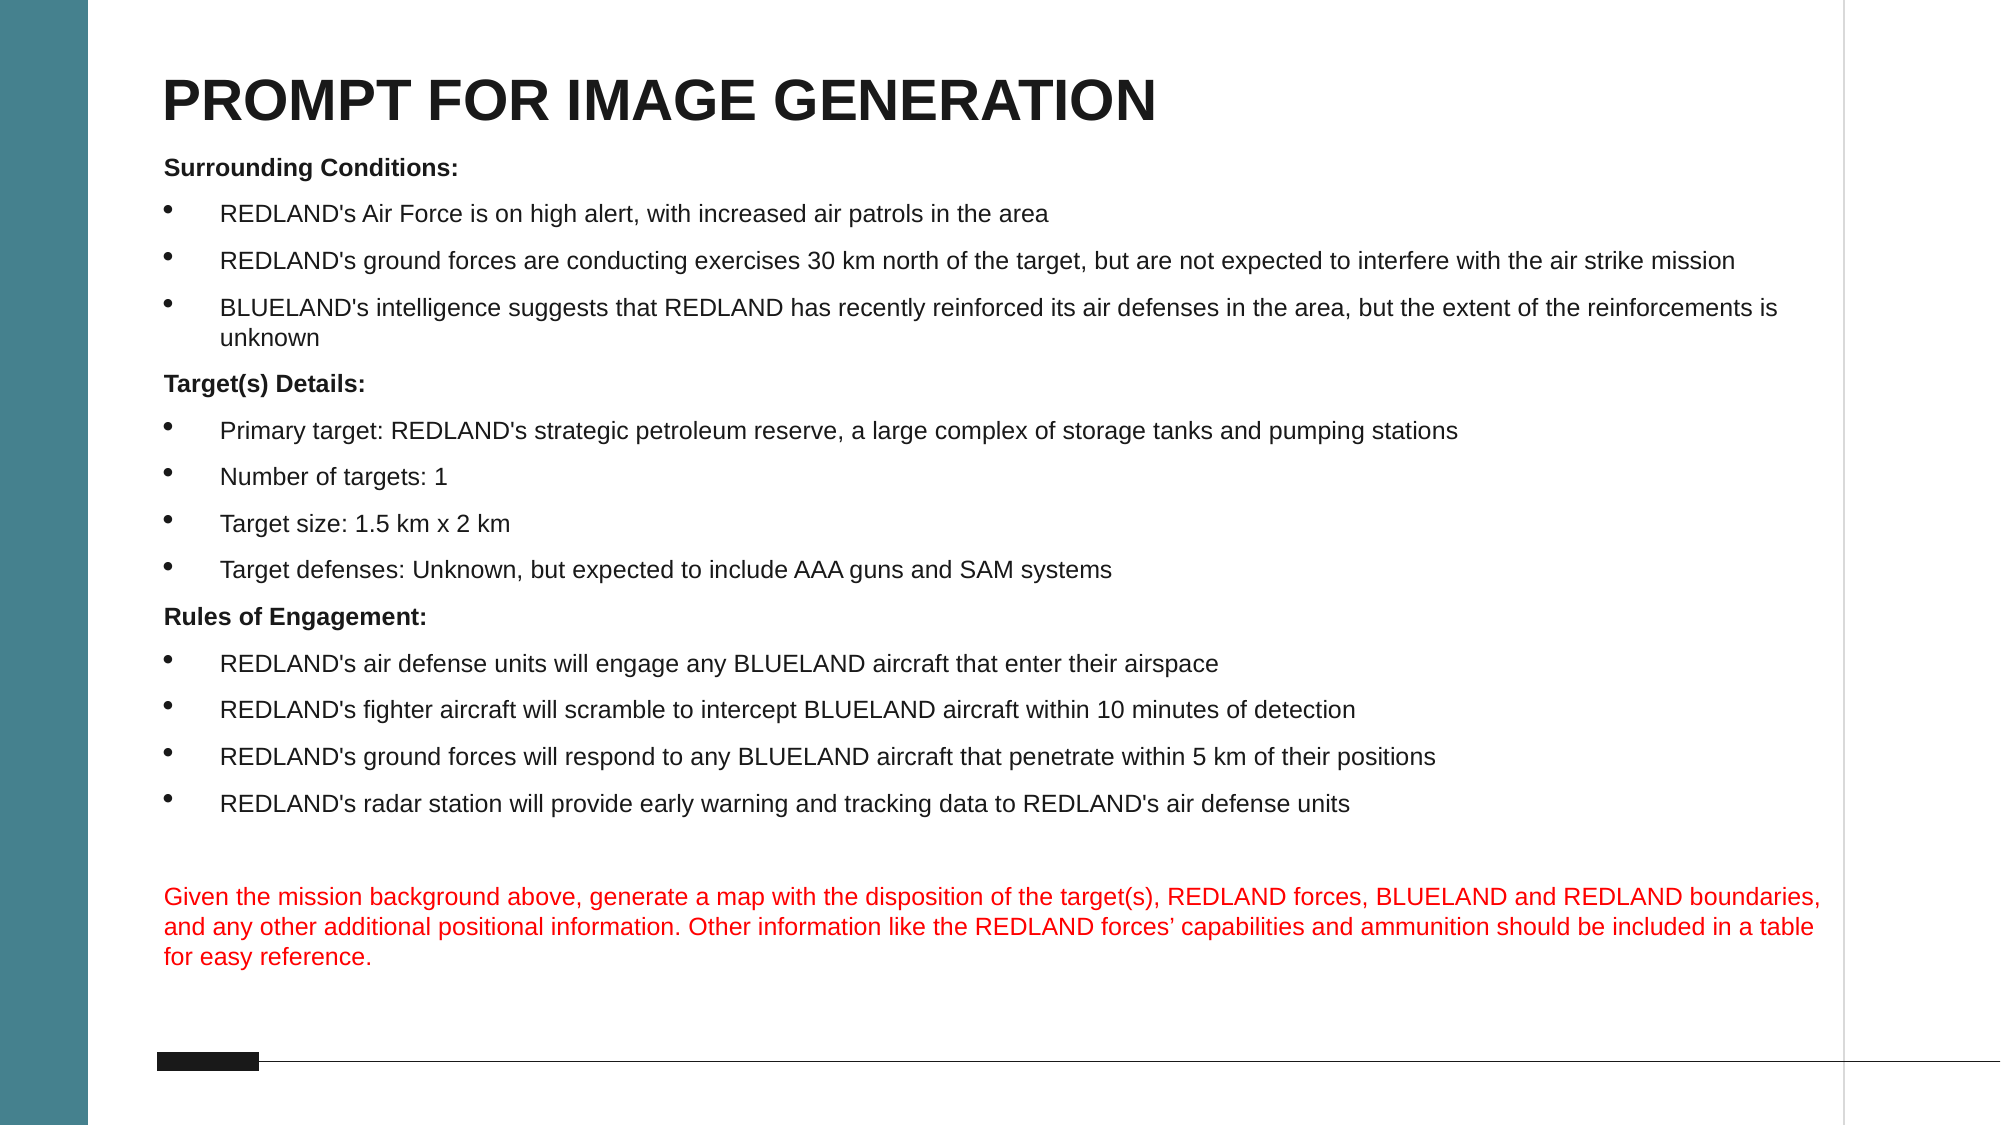

PROMPT FOR IMAGE GENERATION
Surrounding Conditions:
REDLAND's Air Force is on high alert, with increased air patrols in the area
REDLAND's ground forces are conducting exercises 30 km north of the target, but are not expected to interfere with the air strike mission
BLUELAND's intelligence suggests that REDLAND has recently reinforced its air defenses in the area, but the extent of the reinforcements is unknown
Target(s) Details:
Primary target: REDLAND's strategic petroleum reserve, a large complex of storage tanks and pumping stations
Number of targets: 1
Target size: 1.5 km x 2 km
Target defenses: Unknown, but expected to include AAA guns and SAM systems
Rules of Engagement:
REDLAND's air defense units will engage any BLUELAND aircraft that enter their airspace
REDLAND's fighter aircraft will scramble to intercept BLUELAND aircraft within 10 minutes of detection
REDLAND's ground forces will respond to any BLUELAND aircraft that penetrate within 5 km of their positions
REDLAND's radar station will provide early warning and tracking data to REDLAND's air defense units

Given the mission background above, generate a map with the disposition of the target(s), REDLAND forces, BLUELAND and REDLAND boundaries, and any other additional positional information. Other information like the REDLAND forces’ capabilities and ammunition should be included in a table for easy reference.